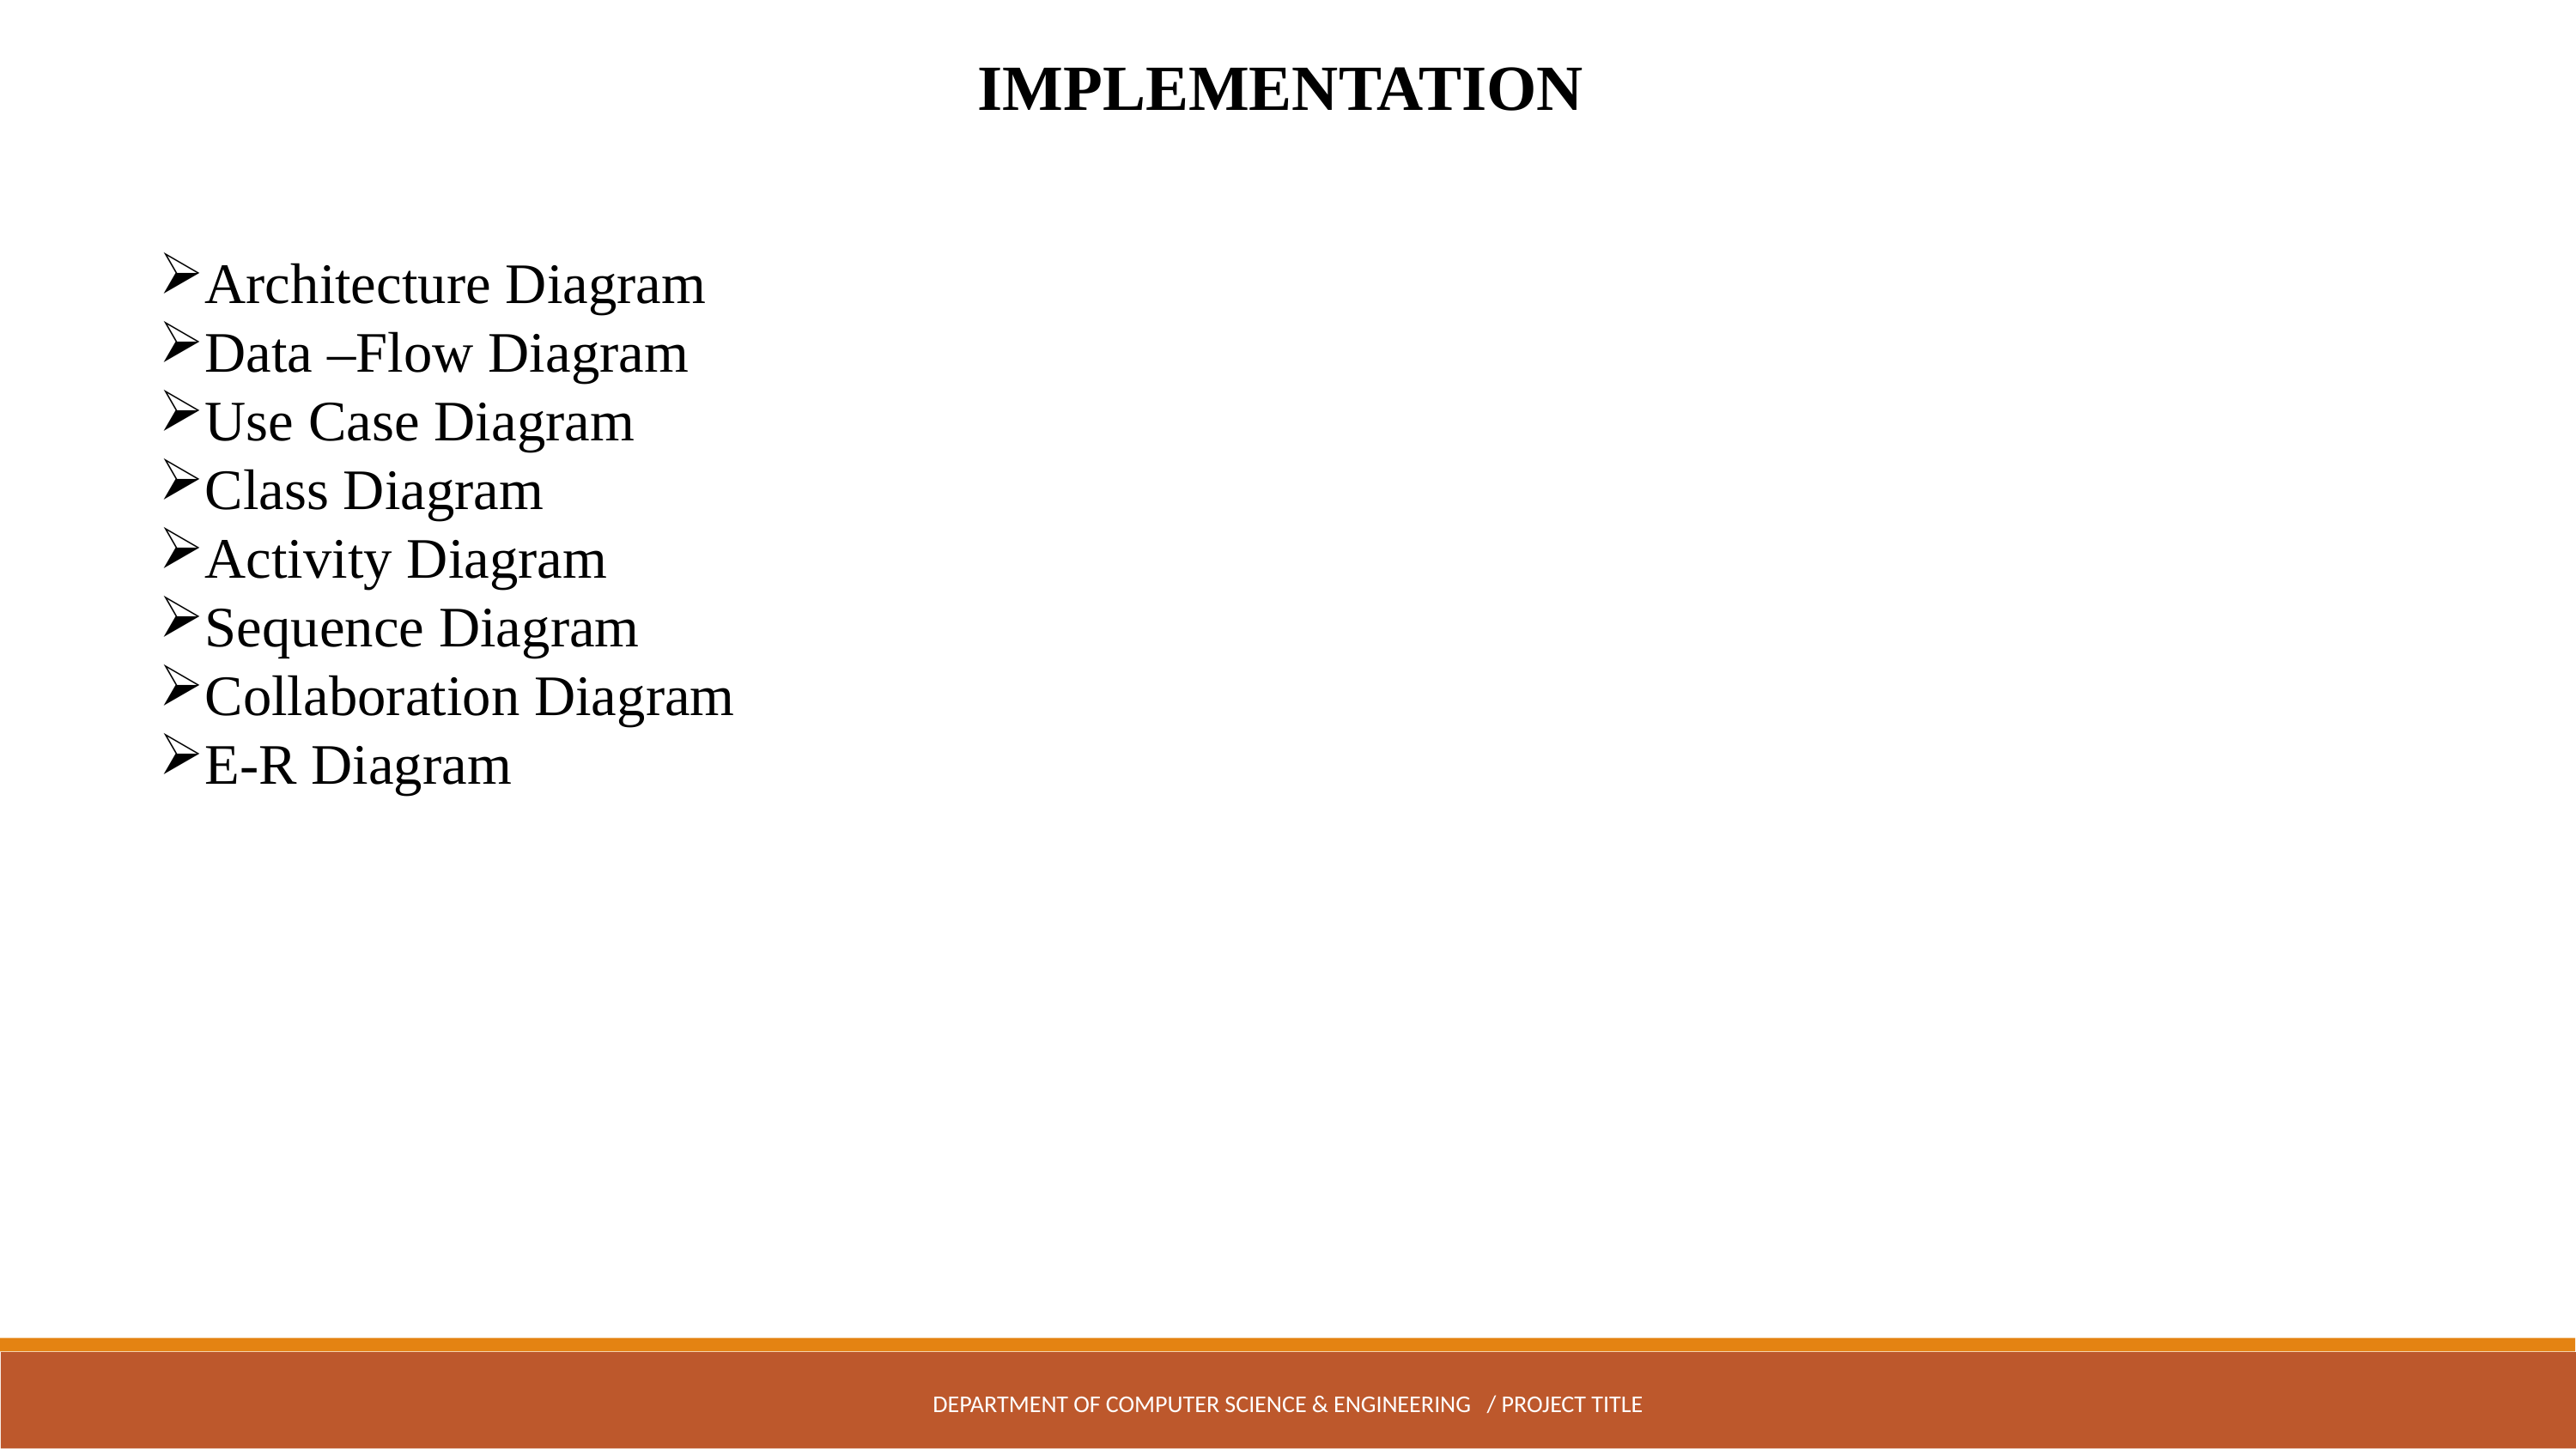

IMPLEMENTATION
Architecture Diagram
Data –Flow Diagram
Use Case Diagram
Class Diagram
Activity Diagram
Sequence Diagram
Collaboration Diagram
E-R Diagram

DEPARTMENT OF COMPUTER SCIENCE & ENGINEERING   / PROJECT TITLE
15